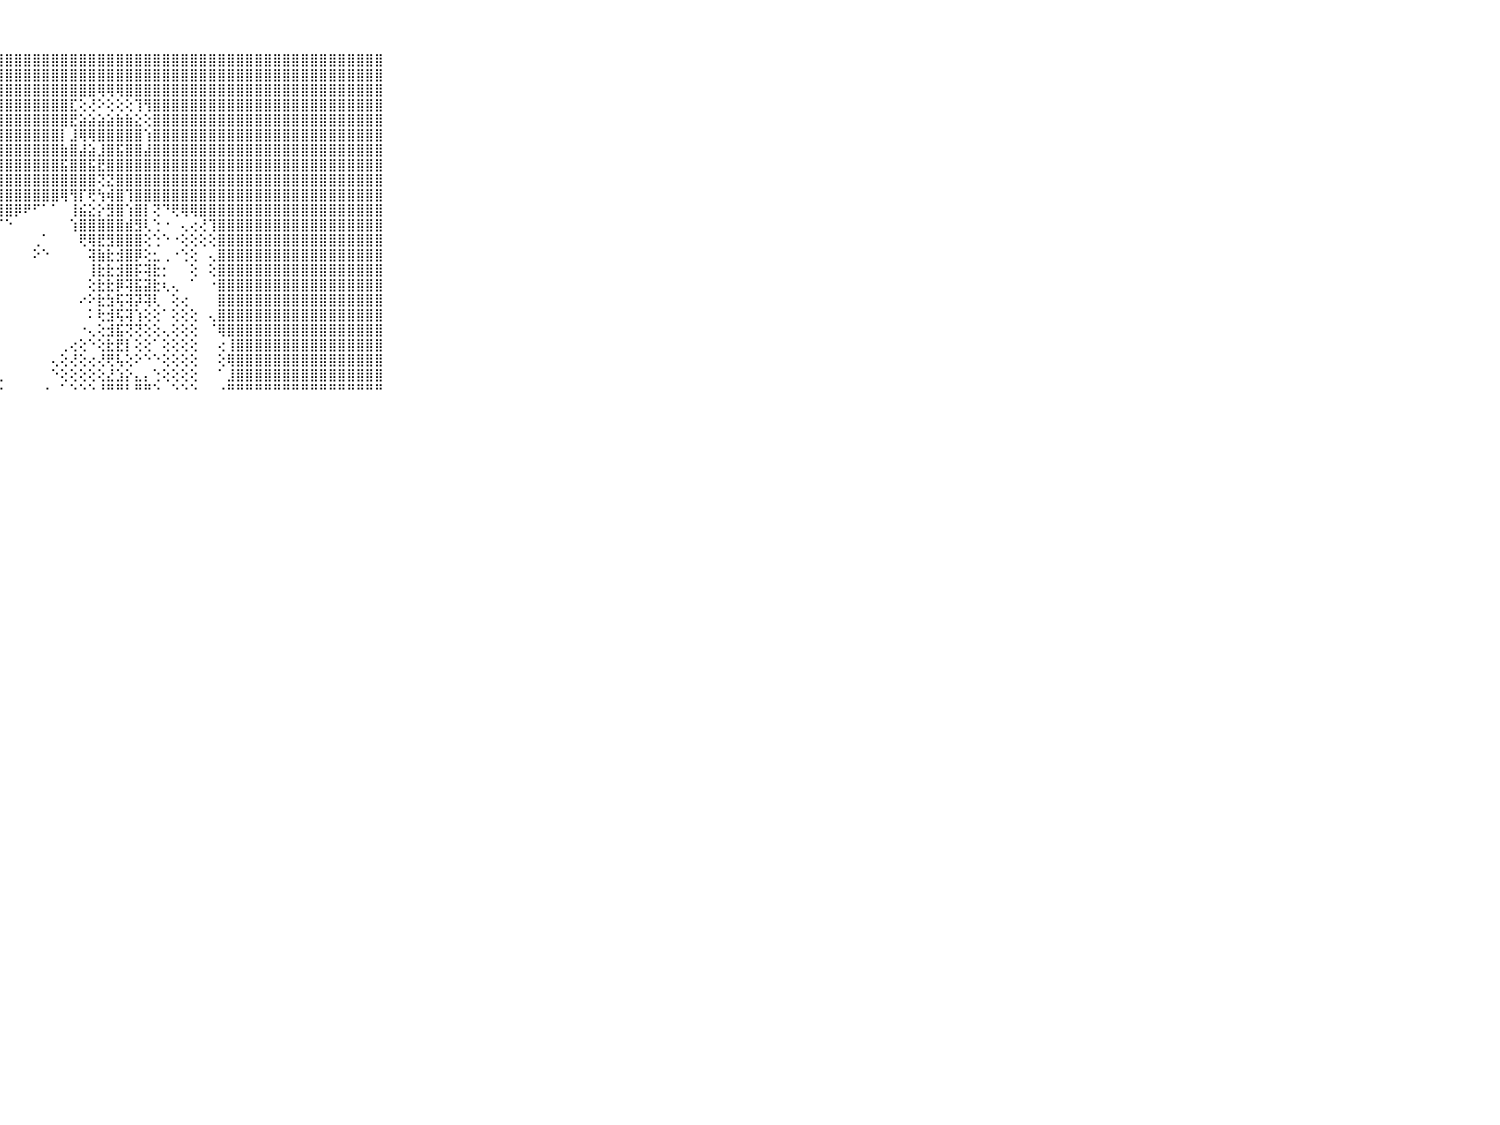

⠀⠀⠀⠀⠀⠀⠀⠀⠀⠀⠀⣿⣿⣿⣿⣿⣿⣿⣿⣿⣿⣿⣿⣿⣿⣿⣿⣿⣿⣿⣿⣿⣿⣿⣿⣿⣿⣿⣿⣿⣿⣿⣿⣿⣿⣿⣿⣿⣿⣿⣿⣿⣿⣿⣿⣿⣿⣿⣿⣿⣿⣿⣿⣿⣿⣿⣿⣿⣿⠀⠀⠀⠀⠀⠀⠀⠀⠀⠀⠀⠀
⠀⠀⠀⠀⠀⠀⠀⠀⠀⠀⠀⣿⣿⣿⣿⣿⣿⣿⣿⣿⣿⣿⣿⣿⣿⣿⣿⣿⣿⣿⣿⣿⣿⣿⣿⣿⣿⣿⣿⣿⣿⣿⣿⣿⣿⣿⣿⣿⣿⣿⣿⣿⣿⣿⣿⣿⣿⣿⣿⣿⣿⣿⣿⣿⣿⣿⣿⣿⣿⠀⠀⠀⠀⠀⠀⠀⠀⠀⠀⠀⠀
⠀⠀⠀⠀⠀⠀⠀⠀⠀⠀⠀⣿⣿⣿⣿⣿⣿⣿⣿⣿⣿⣿⣿⣿⣿⣿⣿⣿⣿⣿⣿⣿⣿⣿⣿⣿⣿⣿⢿⢿⢿⣿⣿⣿⣿⣿⣿⣿⣿⣿⣿⣿⣿⣿⣿⣿⣿⣿⣿⣿⣿⣿⣿⣿⣿⣿⣿⣿⣿⠀⠀⠀⠀⠀⠀⠀⠀⠀⠀⠀⠀
⠀⠀⠀⠀⠀⠀⠀⠀⠀⠀⠀⣿⣿⣿⣿⣿⣿⣿⣿⣿⣿⣿⣿⣿⣿⣿⣿⣿⣿⣿⣿⣿⣿⣿⣿⣏⢕⢜⠕⢕⢕⢕⢹⢻⣿⣿⣿⣿⣿⣿⣿⣿⣿⣿⣿⣿⣿⣿⣿⣿⣿⣿⣿⣿⣿⣿⣿⣿⣿⠀⠀⠀⠀⠀⠀⠀⠀⠀⠀⠀⠀
⠀⠀⠀⠀⠀⠀⠀⠀⠀⠀⠀⣿⣿⣿⣿⣿⣿⣿⣿⣿⣿⣿⣿⣿⣿⣿⣿⣿⣿⣿⣿⣿⣿⣿⣿⣟⣵⣵⣵⣵⣷⣷⣕⢕⣿⣿⣿⣿⣿⣿⣿⣿⣿⣿⣿⣿⣿⣿⣿⣿⣿⣿⣿⣿⣿⣿⣿⣿⣿⠀⠀⠀⠀⠀⠀⠀⠀⠀⠀⠀⠀
⠀⠀⠀⠀⠀⠀⠀⠀⠀⠀⠀⣿⣿⣿⣿⣿⣿⣿⣿⣿⣿⣿⣿⣿⣿⣿⣿⣿⣿⣿⣿⣿⣿⣿⡇⣸⢿⢿⣿⣿⣿⣿⣿⢱⣿⣿⣿⣿⣿⣿⣿⣿⣿⣿⣿⣿⣿⣿⣿⣿⣿⣿⣿⣿⣿⣿⣿⣿⣿⠀⠀⠀⠀⠀⠀⠀⠀⠀⠀⠀⠀
⠀⠀⠀⠀⠀⠀⠀⠀⠀⠀⠀⣿⣿⣿⣿⣿⣿⣿⣿⣿⣿⣿⣿⣿⣿⣿⣿⣿⣿⣿⣿⣿⣿⣿⣷⣿⣼⣵⣸⣿⣯⣿⣿⣼⣿⣿⣿⣿⣿⣿⣿⣿⣿⣿⣿⣿⣿⣿⣿⣿⣿⣿⣿⣿⣿⣿⣿⣿⣿⠀⠀⠀⠀⠀⠀⠀⠀⠀⠀⠀⠀
⠀⠀⠀⠀⠀⠀⠀⠀⠀⠀⠀⣿⣿⣿⣿⣿⣿⣿⣿⣿⣿⣿⣿⣿⣿⣿⣿⣿⣿⣿⣿⣿⣿⣿⣯⣿⣿⣯⣟⣿⣿⣿⣿⣿⣿⣿⣿⣿⣿⣿⣿⣿⣿⣿⣿⣿⣿⣿⣿⣿⣿⣿⣿⣿⣿⣿⣿⣿⣿⠀⠀⠀⠀⠀⠀⠀⠀⠀⠀⠀⠀
⠀⠀⠀⠀⠀⠀⠀⠀⠀⠀⠀⣿⣿⣿⣿⣿⣿⣿⣿⣿⣿⣿⣿⣿⣿⣿⣿⣿⣿⣿⣿⣿⣿⣿⣿⣿⣿⣿⢝⣝⣿⣿⣿⣿⣿⣿⣿⣿⣿⣿⣿⣿⣿⣿⣿⣿⣿⣿⣿⣿⣿⣿⣿⣿⣿⣿⣿⣿⣿⠀⠀⠀⠀⠀⠀⠀⠀⠀⠀⠀⠀
⠀⠀⠀⠀⠀⠀⠀⠀⠀⠀⠀⣿⣿⣿⣿⣿⣿⣿⣿⣿⣿⣿⣿⣿⣿⣿⣿⣿⣿⣿⣿⣿⣿⣿⢿⢻⡏⢟⢳⢾⣿⢹⣿⣿⣿⣿⣿⣿⣿⣿⣿⣿⣿⣿⣿⣿⣿⣿⣿⣿⣿⣿⣿⣿⣿⣿⣿⣿⣿⠀⠀⠀⠀⠀⠀⠀⠀⠀⠀⠀⠀
⠀⠀⠀⠀⠀⠀⠀⠀⠀⠀⠀⣿⣿⣿⣿⣿⣿⣿⣿⣿⣿⣿⣿⣿⣿⣿⣿⣿⣿⡿⠟⠋⠁⠁⠀⢸⣮⣕⡕⣻⣿⢱⣿⡇⢝⠙⢟⢿⢿⣿⣿⣿⣿⣿⣿⣿⣿⣿⣿⣿⣿⣿⣿⣿⣿⣿⣿⣿⣿⠀⠀⠀⠀⠀⠀⠀⠀⠀⠀⠀⠀
⠀⠀⠀⠀⠀⠀⠀⠀⠀⠀⠀⣿⣿⣿⣿⣿⣿⣿⣿⣿⣿⣿⣿⣿⣿⣿⢟⠏⠑⠀⠀⠀⠀⠀⠀⢱⣿⣿⣿⣿⣿⣾⣻⢇⢑⠐⠀⢄⢔⢜⢹⣿⣿⣿⣿⣿⣿⣿⣿⣿⣿⣿⣿⣿⣿⣿⣿⣿⣿⠀⠀⠀⠀⠀⠀⠀⠀⠀⠀⠀⠀
⠀⠀⠀⠀⠀⠀⠀⠀⠀⠀⠀⣿⣿⣿⣿⣿⣿⣿⣿⣿⣿⣿⣿⣿⣿⡏⠁⠀⠀⠀⠀⢀⠁⠀⠀⠀⢟⢿⣟⣻⣿⣿⣿⢕⢑⠑⠐⢕⢕⢕⢕⣿⣿⣿⣿⣿⣿⣿⣿⣿⣿⣿⣿⣿⣿⣿⣿⣿⣿⠀⠀⠀⠀⠀⠀⠀⠀⠀⠀⠀⠀
⠀⠀⠀⠀⠀⠀⠀⠀⠀⠀⠀⣿⣿⣿⣿⣿⣿⣿⣿⣿⣿⣿⣿⣿⣿⡇⠀⠀⠀⠀⠀⠕⠑⠀⠀⠀⠀⢽⣷⣗⣺⣿⡿⢕⣂⢀⠐⢑⢕⠀⢄⣿⣿⣿⣿⣿⣿⣿⣿⣿⣿⣿⣿⣿⣿⣿⣿⣿⣿⠀⠀⠀⠀⠀⠀⠀⠀⠀⠀⠀⠀
⠀⠀⠀⠀⠀⠀⠀⠀⠀⠀⠀⣿⣿⣿⣿⣿⣿⣿⣿⣿⣿⣿⣿⣿⣿⢕⠀⠀⠀⠀⠀⠀⠀⠀⠀⠀⠀⢸⣗⣗⣺⣿⡯⢽⣗⡂⠀⠀⢕⠀⢕⣿⣿⣿⣿⣿⣿⣿⣿⣿⣿⣿⣿⣿⣿⣿⣿⣿⣿⠀⠀⠀⠀⠀⠀⠀⠀⠀⠀⠀⠀
⠀⠀⠀⠀⠀⠀⠀⠀⠀⠀⠀⣿⣿⣿⣿⣿⣿⣿⣿⣿⣿⣿⣿⣿⡇⠀⠀⠀⠀⠀⠀⠀⠀⠀⠀⠀⠀⢕⣗⣗⡿⢽⣯⣽⣗⢆⢄⠀⠁⠀⠐⣿⣿⣿⣿⣿⣿⣿⣿⣿⣿⣿⣿⣿⣿⣿⣿⣿⣿⠀⠀⠀⠀⠀⠀⠀⠀⠀⠀⠀⠀
⠀⠀⠀⠀⠀⠀⠀⠀⠀⠀⠀⣿⣿⣿⣿⣿⣿⣿⣿⣿⣿⣿⣿⡿⢑⠀⠀⠀⠀⠀⠀⠀⠀⠀⠀⠀⠔⠕⣗⣳⢯⢽⡽⢽⢇⠀⢕⢔⠀⠀⠀⣿⣿⣿⣿⣿⣿⣿⣿⣿⣿⣿⣿⣿⣿⣿⣿⣿⣿⠀⠀⠀⠀⠀⠀⠀⠀⠀⠀⠀⠀
⠀⠀⠀⠀⠀⠀⠀⠀⠀⠀⠀⣿⣿⣿⣿⣿⣿⣿⣿⣿⣿⣿⣿⡇⠀⠀⠀⠀⠀⠀⠀⠀⠀⠀⠀⠀⠀⠅⢗⣺⢯⢽⢱⢕⢕⠁⢕⢕⢕⠀⢄⣿⣿⣿⣿⣿⣿⣿⣿⣿⣿⣿⣿⣿⣿⣿⣿⣿⣿⠀⠀⠀⠀⠀⠀⠀⠀⠀⠀⠀⠀
⠀⠀⠀⠀⠀⠀⠀⠀⠀⠀⠀⣿⣿⣿⣿⣿⣿⣿⣿⣿⣿⣿⣿⢕⠔⠀⠀⠀⠀⠀⠀⠀⠀⠀⠀⠀⠐⢄⢕⣺⣯⢝⢝⢕⢕⢄⢕⢕⢕⠀⠈⢿⣿⣿⣿⣿⣿⣿⣿⣿⣿⣿⣿⣿⣿⣿⣿⣿⣿⠀⠀⠀⠀⠀⠀⠀⠀⠀⠀⠀⠀
⠀⠀⠀⠀⠀⠀⠀⠀⠀⠀⠀⣿⣿⣿⣿⣿⣿⣿⣿⣿⣿⣿⣿⠁⠀⠀⠀⠀⠀⠀⠀⠀⠀⠀⢀⢔⢕⠑⢕⣗⣟⡇⢕⢕⠁⢕⢕⢕⢕⠀⠀⢔⢸⣿⣿⣿⣿⣿⣿⣿⣿⣿⣿⣿⣿⣿⣿⣿⣿⠀⠀⠀⠀⠀⠀⠀⠀⠀⠀⠀⠀
⠀⠀⠀⠀⠀⠀⠀⠀⠀⠀⠀⣿⣿⣿⣿⣿⣿⣿⣿⣿⣿⣿⣿⣦⢀⠀⠀⠀⠀⠀⠀⠀⠀⢄⢕⢜⢕⢔⢜⢟⢧⢕⠕⠑⠑⢕⢕⢕⢕⠀⠀⢕⢿⣿⣿⣿⣿⣿⣿⣿⣿⣿⣿⣿⣿⣿⣿⣿⣿⠀⠀⠀⠀⠀⠀⠀⠀⠀⠀⠀⠀
⠀⠀⠀⠀⠀⠀⠀⠀⠀⠀⠀⣿⣿⣿⣿⣿⣿⣿⣿⣿⣿⣿⣿⣿⣷⣴⣄⢀⠀⠀⠀⠀⠀⠑⢕⢕⢕⢕⢕⣜⣱⡕⣄⡄⢑⢕⢕⢕⢕⠀⠀⠁⣸⣿⣿⣿⣿⣿⣿⣿⣿⣿⣿⣿⣿⣿⣿⣿⣿⠀⠀⠀⠀⠀⠀⠀⠀⠀⠀⠀⠀
⠀⠀⠀⠀⠀⠀⠀⠀⠀⠀⠀⠛⠛⠛⠛⠛⠛⠛⠛⠛⠛⠛⠛⠛⠛⠛⠛⠑⠀⠀⠀⠀⠐⠀⠁⠑⠑⠑⠘⠛⠛⠃⠛⠛⠑⠀⠑⠑⠑⠀⠀⠐⠛⠛⠛⠛⠛⠛⠛⠛⠛⠛⠛⠛⠛⠛⠛⠛⠛⠀⠀⠀⠀⠀⠀⠀⠀⠀⠀⠀⠀